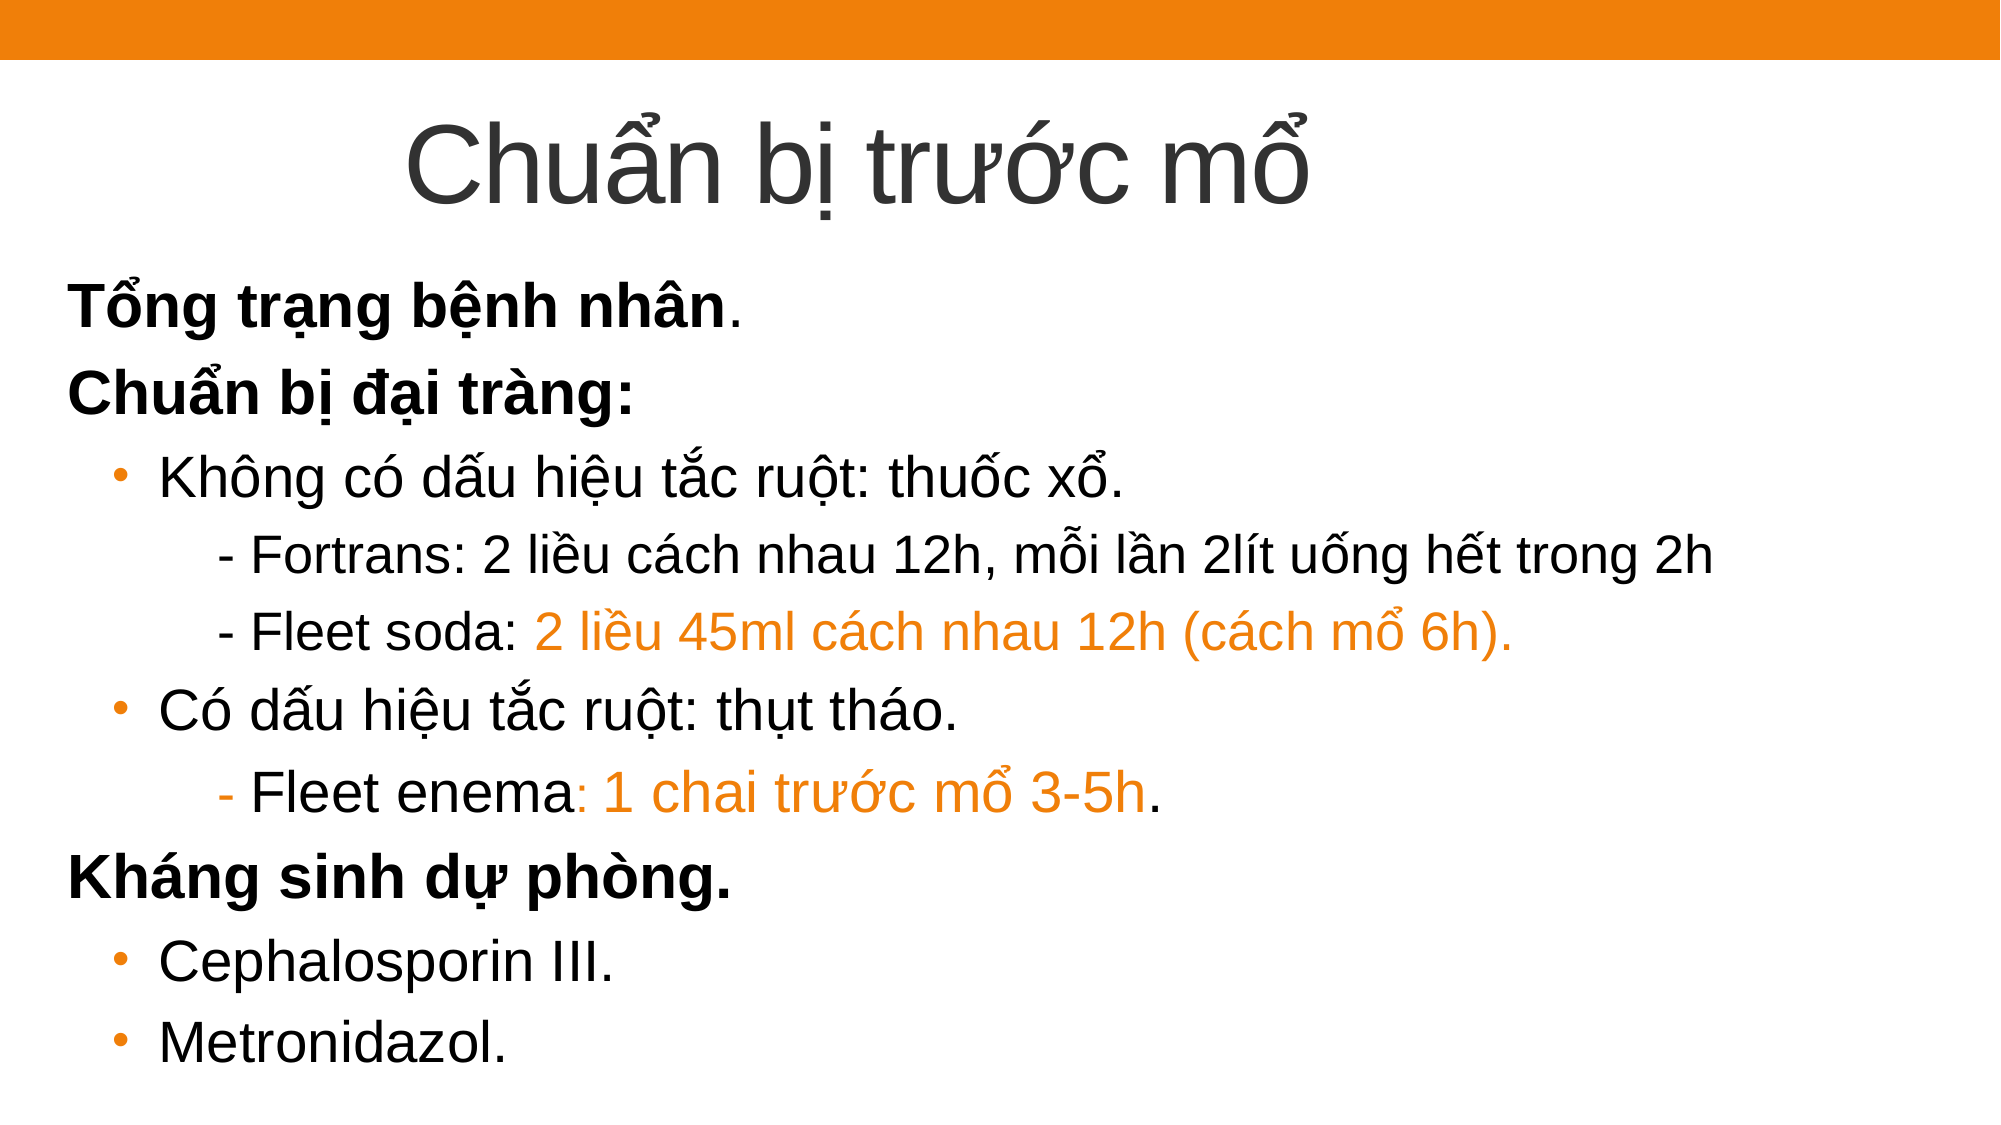

# Chuẩn bị trước mổ
Tổng trạng bệnh nhân.
Chuẩn bị đại tràng:
 Không có dấu hiệu tắc ruột: thuốc xổ.
- Fortrans: 2 liều cách nhau 12h, mỗi lần 2lít uống hết trong 2h
- Fleet soda: 2 liều 45ml cách nhau 12h (cách mổ 6h).
 Có dấu hiệu tắc ruột: thụt tháo.
- Fleet enema: 1 chai trước mổ 3-5h.
Kháng sinh dự phòng.
 Cephalosporin III.
 Metronidazol.